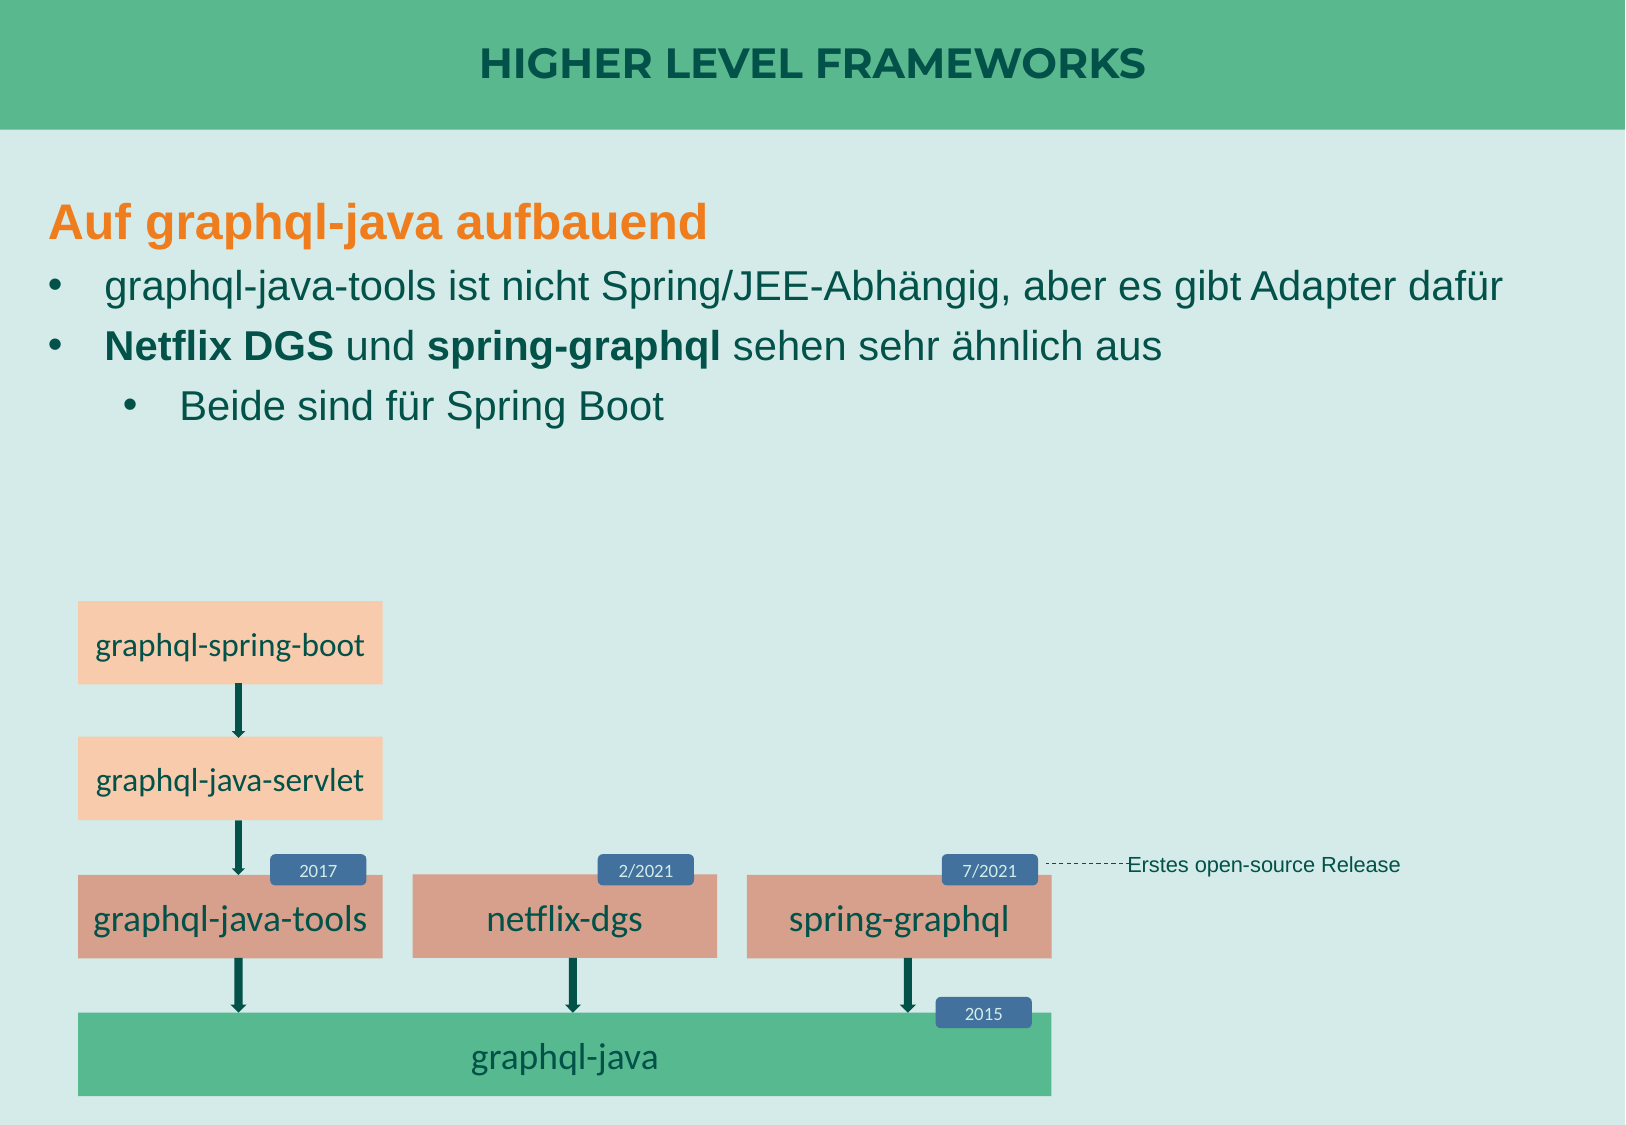

# Higher level Frameworks
Auf graphql-java aufbauend
graphql-java-tools ist nicht Spring/JEE-Abhängig, aber es gibt Adapter dafür
Netflix DGS und spring-graphql sehen sehr ähnlich aus
Beide sind für Spring Boot

graphql-spring-boot

graphql-java-servlet

Erstes open-source Release
2017
2/2021
7/2021
netflix-dgs
spring-graphql
graphql-java-tools

2015
graphql-java